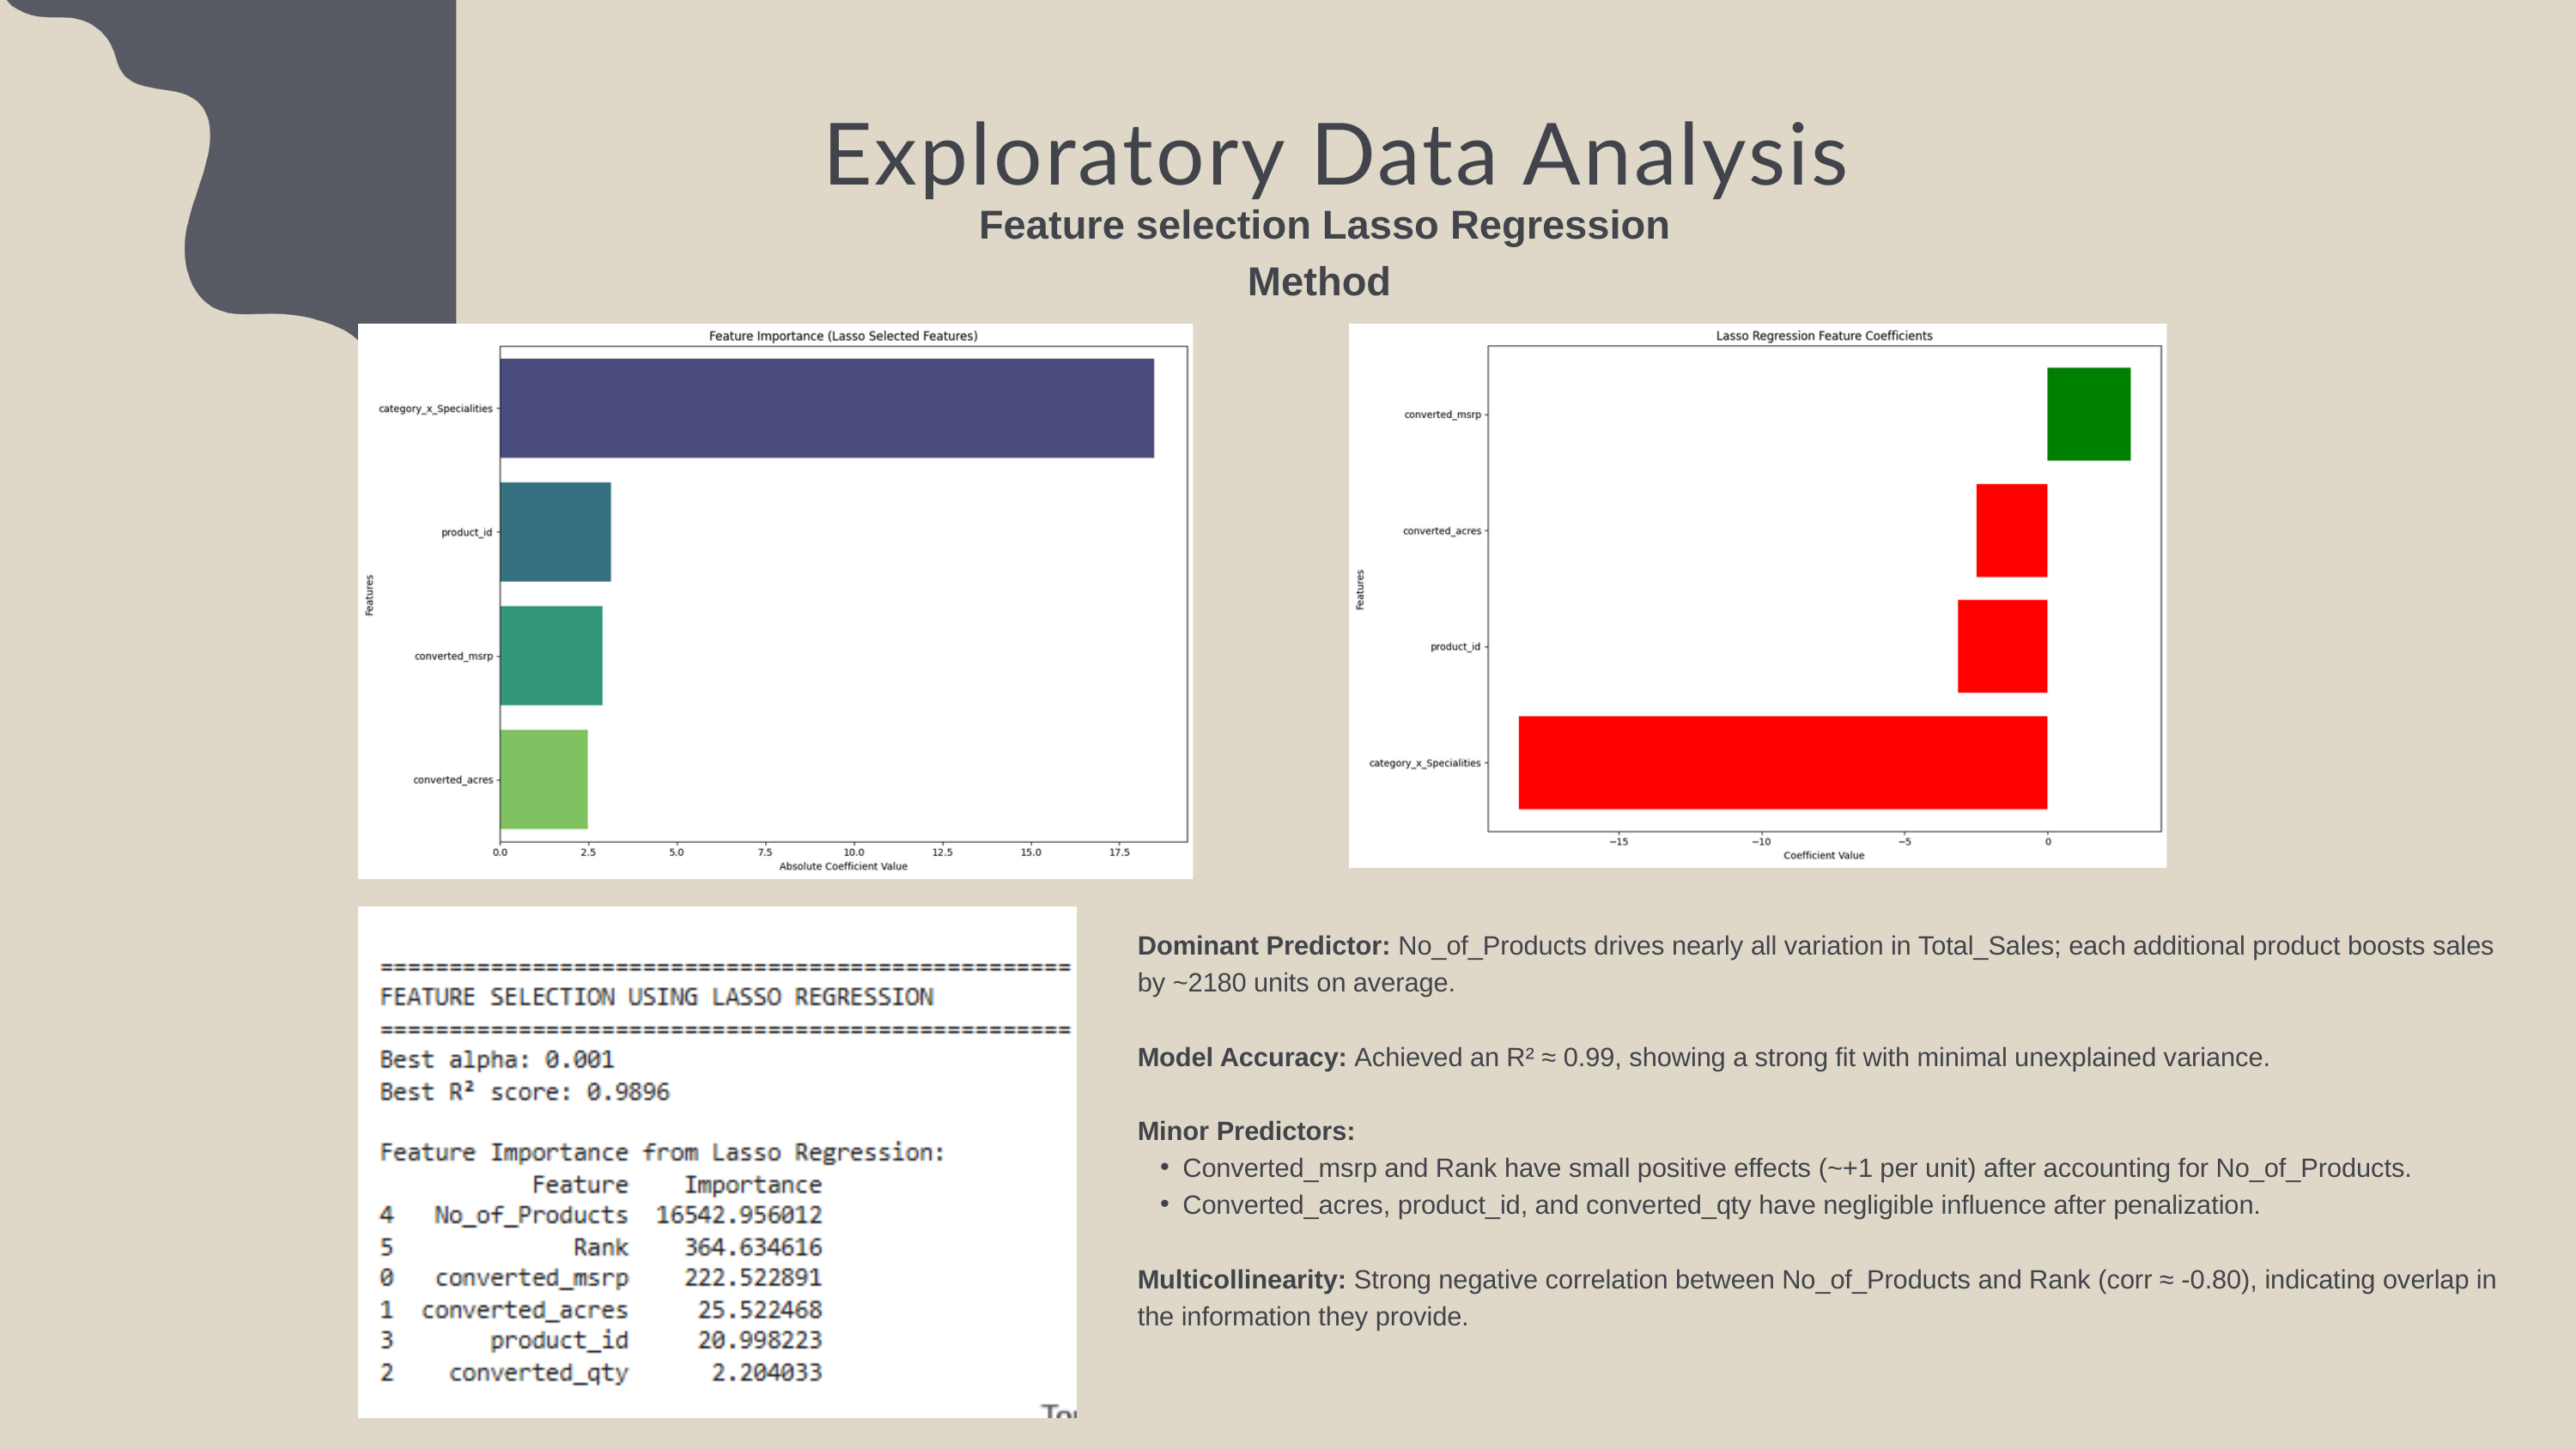

Exploratory Data Analysis
Feature selection Lasso Regression Method

Dominant Predictor: No_of_Products drives nearly all variation in Total_Sales; each additional product boosts sales by ~2180 units on average.

Model Accuracy: Achieved an R² ≈ 0.99, showing a strong fit with minimal unexplained variance.

Minor Predictors:
Converted_msrp and Rank have small positive effects (~+1 per unit) after accounting for No_of_Products.
Converted_acres, product_id, and converted_qty have negligible influence after penalization.

Multicollinearity: Strong negative correlation between No_of_Products and Rank (corr ≈ -0.80), indicating overlap in the information they provide.